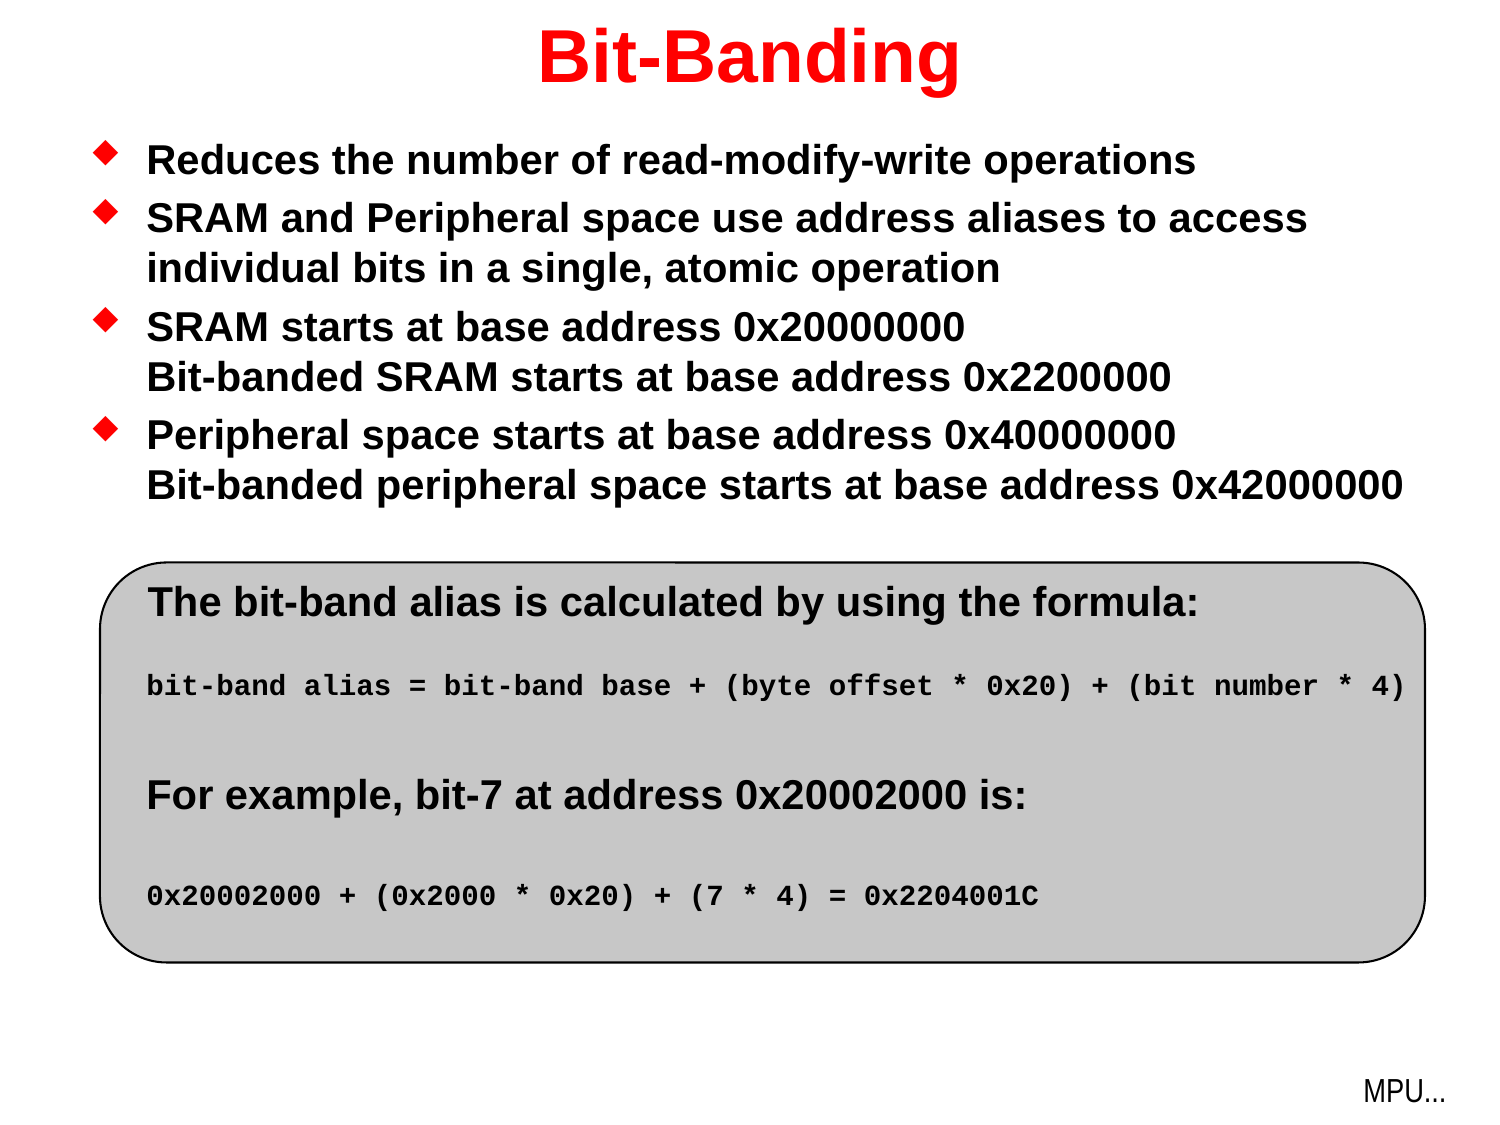

# Bit-Banding
Reduces the number of read-modify-write operations
SRAM and Peripheral space use address aliases to access individual bits in a single, atomic operation
SRAM starts at base address 0x20000000
Bit-banded SRAM starts at base address 0x2200000
Peripheral space starts at base address 0x40000000
Bit-banded peripheral space starts at base address 0x42000000

     The bit-band alias is calculated by using the formula:
bit-band alias = bit-band base + (byte offset * 0x20) + (bit number * 4)

	For example, bit-7 at address 0x20002000 is:
0x20002000 + (0x2000 * 0x20) + (7 * 4) = 0x2204001C

MPU...